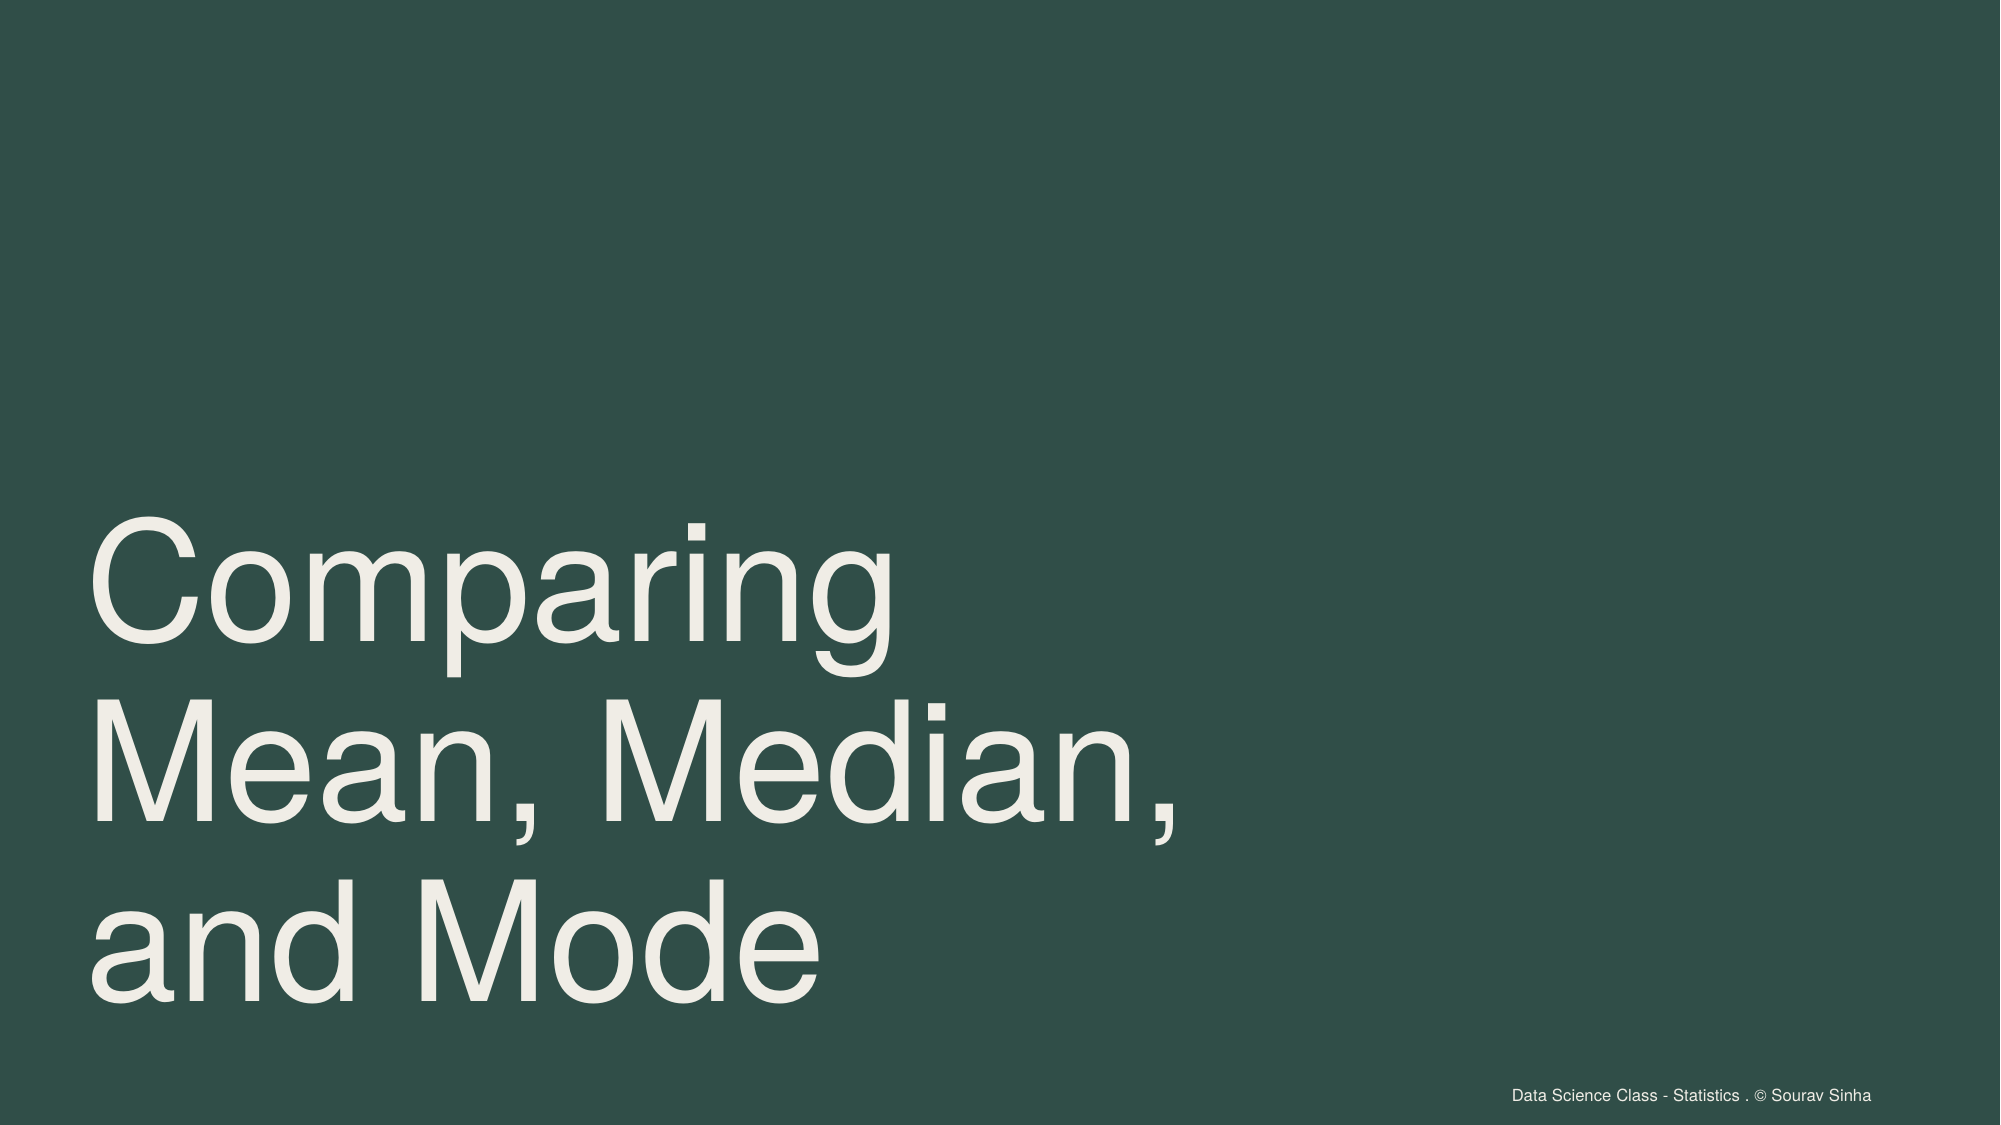

# Comparing Mean, Median, and Mode
Data Science Class - Statistics . © Sourav Sinha